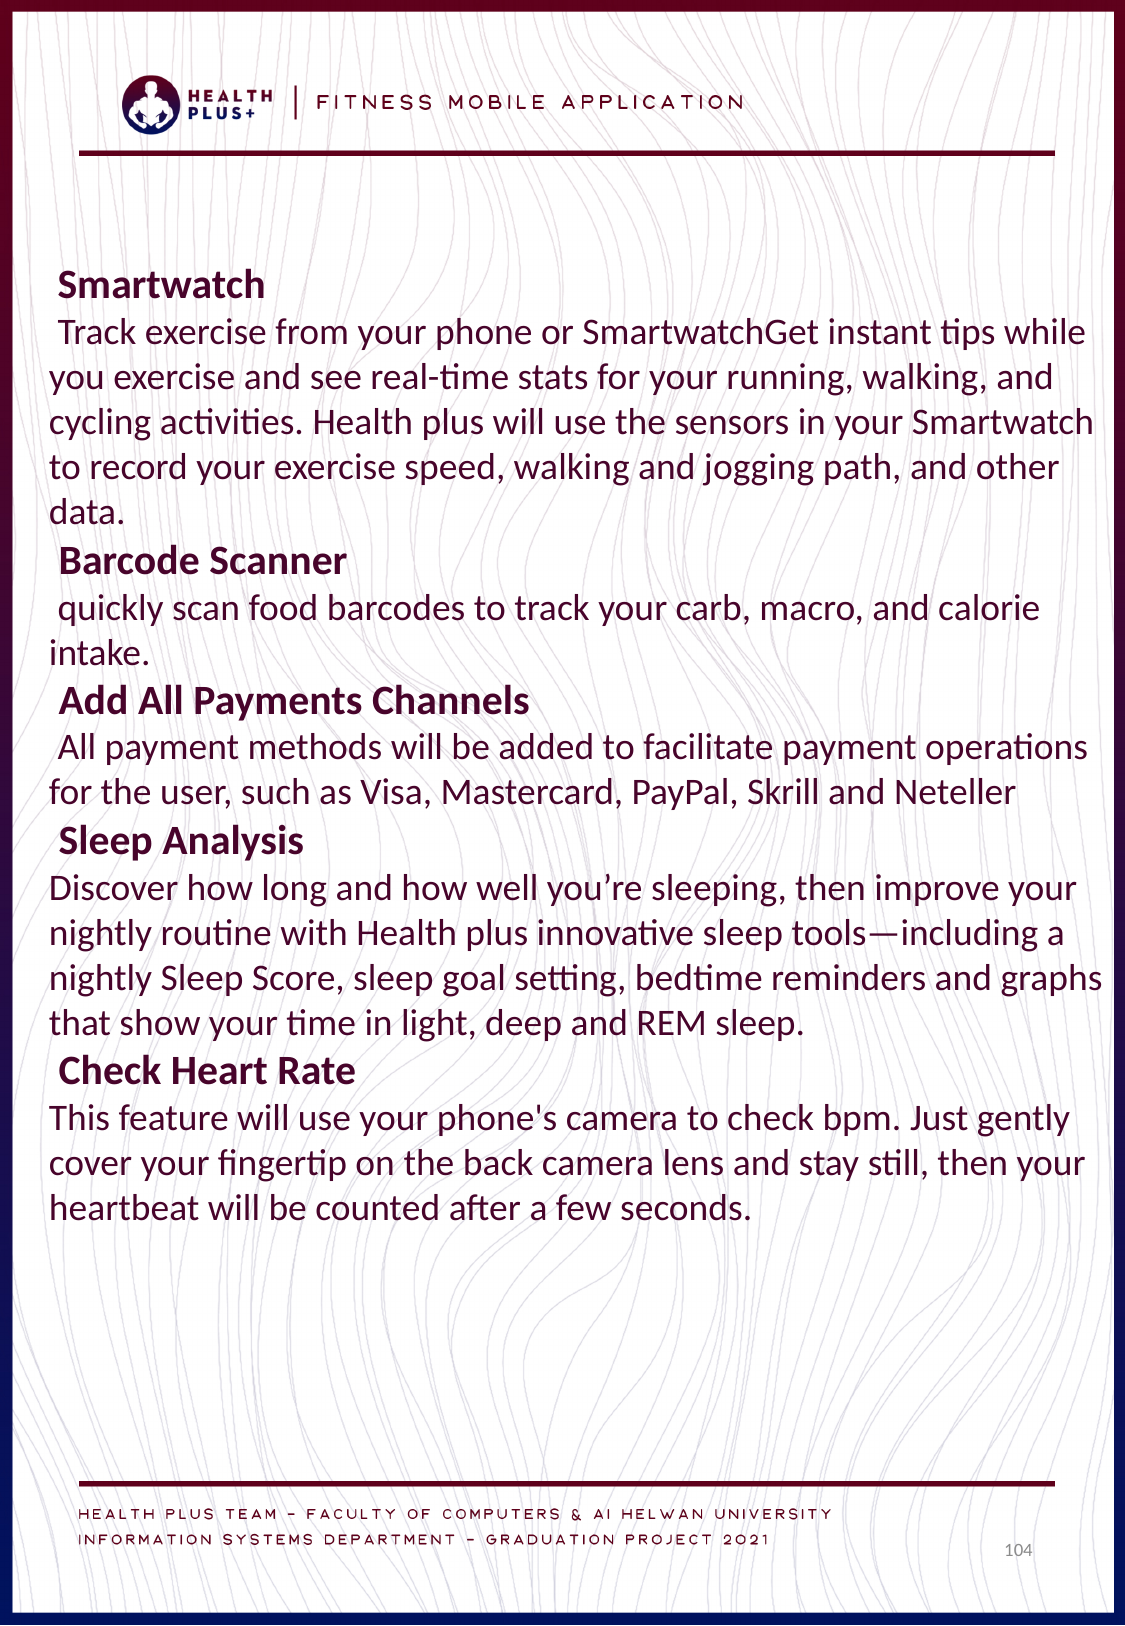

Smartwatch
 Track exercise from your phone or SmartwatchGet instant tips while you exercise and see real-time stats for your running, walking, and cycling activities. Health plus will use the sensors in your Smartwatch to record your exercise speed, walking and jogging path, and other data.
 Barcode Scanner
 quickly scan food barcodes to track your carb, macro, and calorie intake.
 Add All Payments Channels
 All payment methods will be added to facilitate payment operations for the user, such as Visa, Mastercard, PayPal, Skrill and Neteller
 Sleep Analysis
Discover how long and how well you’re sleeping, then improve your nightly routine with Health plus innovative sleep tools—including a nightly Sleep Score, sleep goal setting, bedtime reminders and graphs that show your time in light, deep and REM sleep.
 Check Heart Rate
This feature will use your phone's camera to check bpm. Just gently cover your fingertip on the back camera lens and stay still, then your heartbeat will be counted after a few seconds.
104